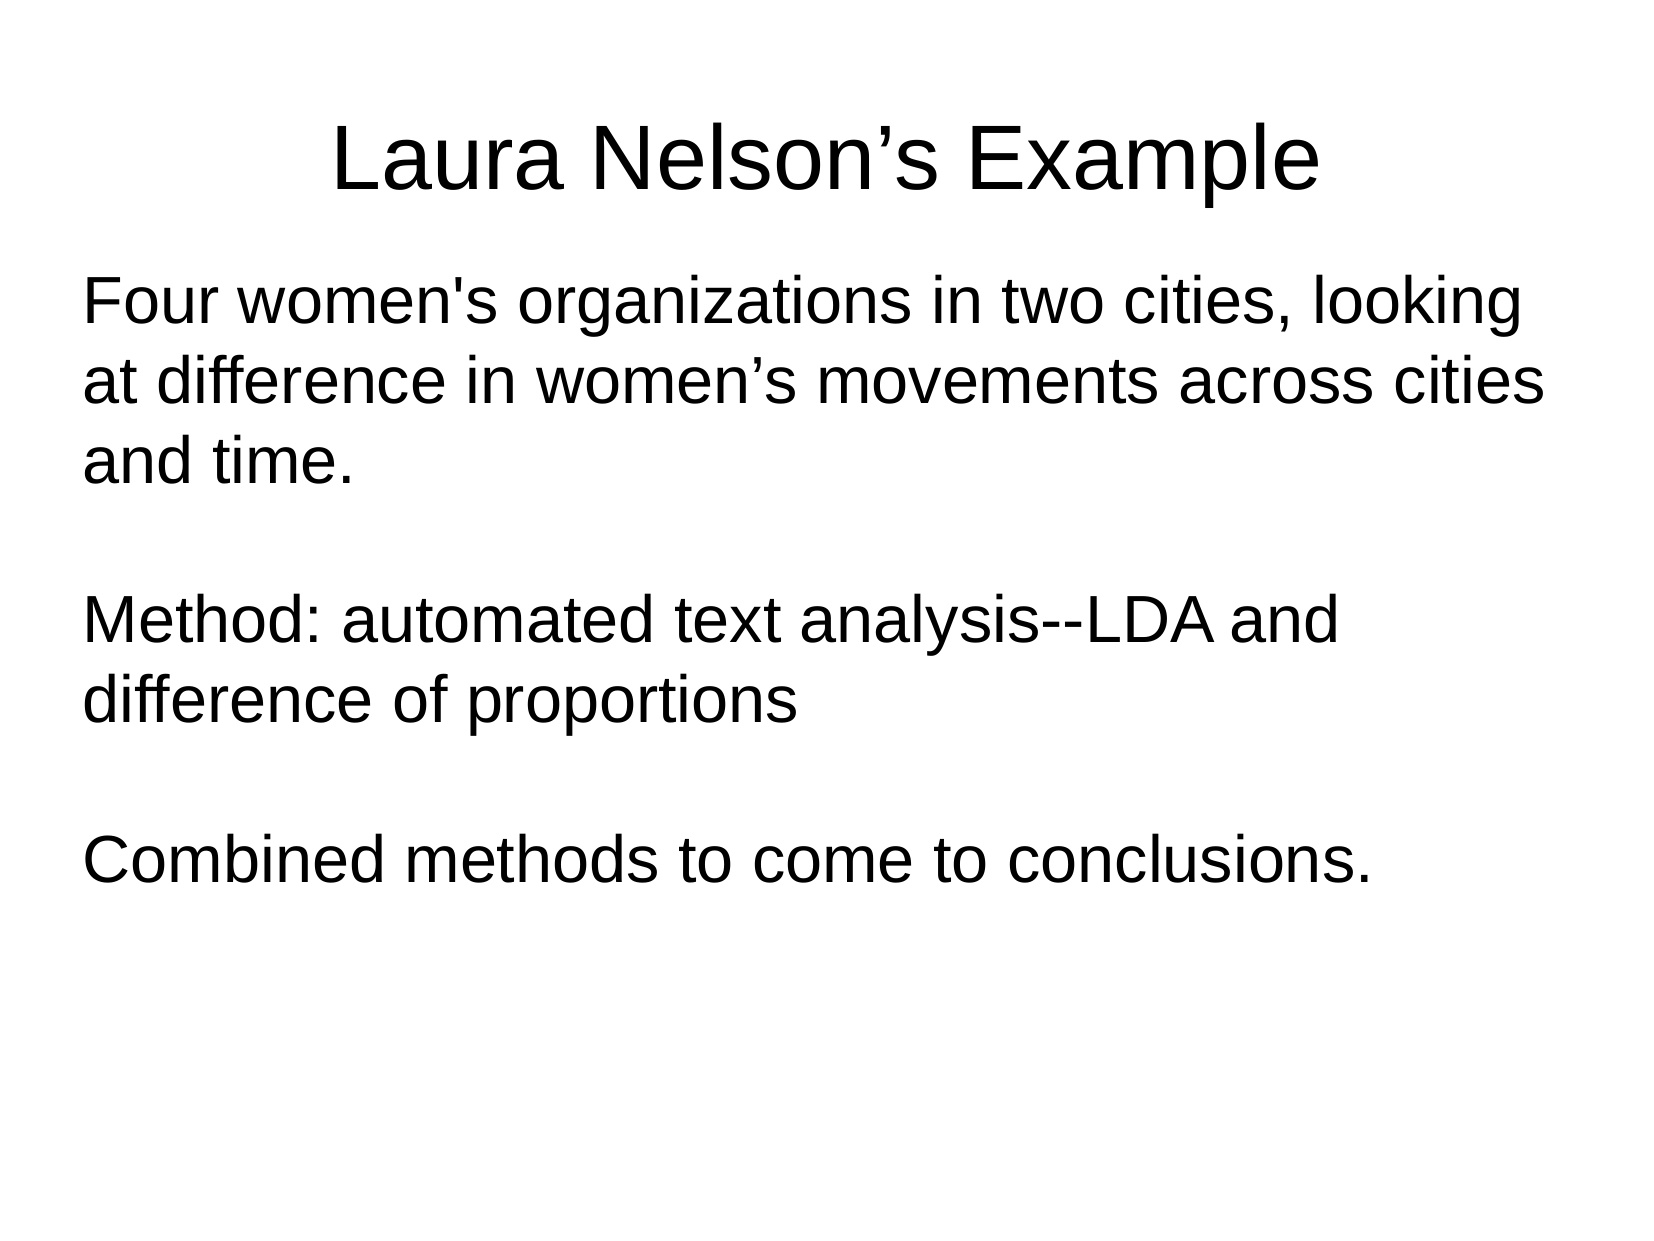

Laura Nelson’s Example
Four women's organizations in two cities, looking at difference in women’s movements across cities and time.

Method: automated text analysis--LDA and difference of proportions

Combined methods to come to conclusions.